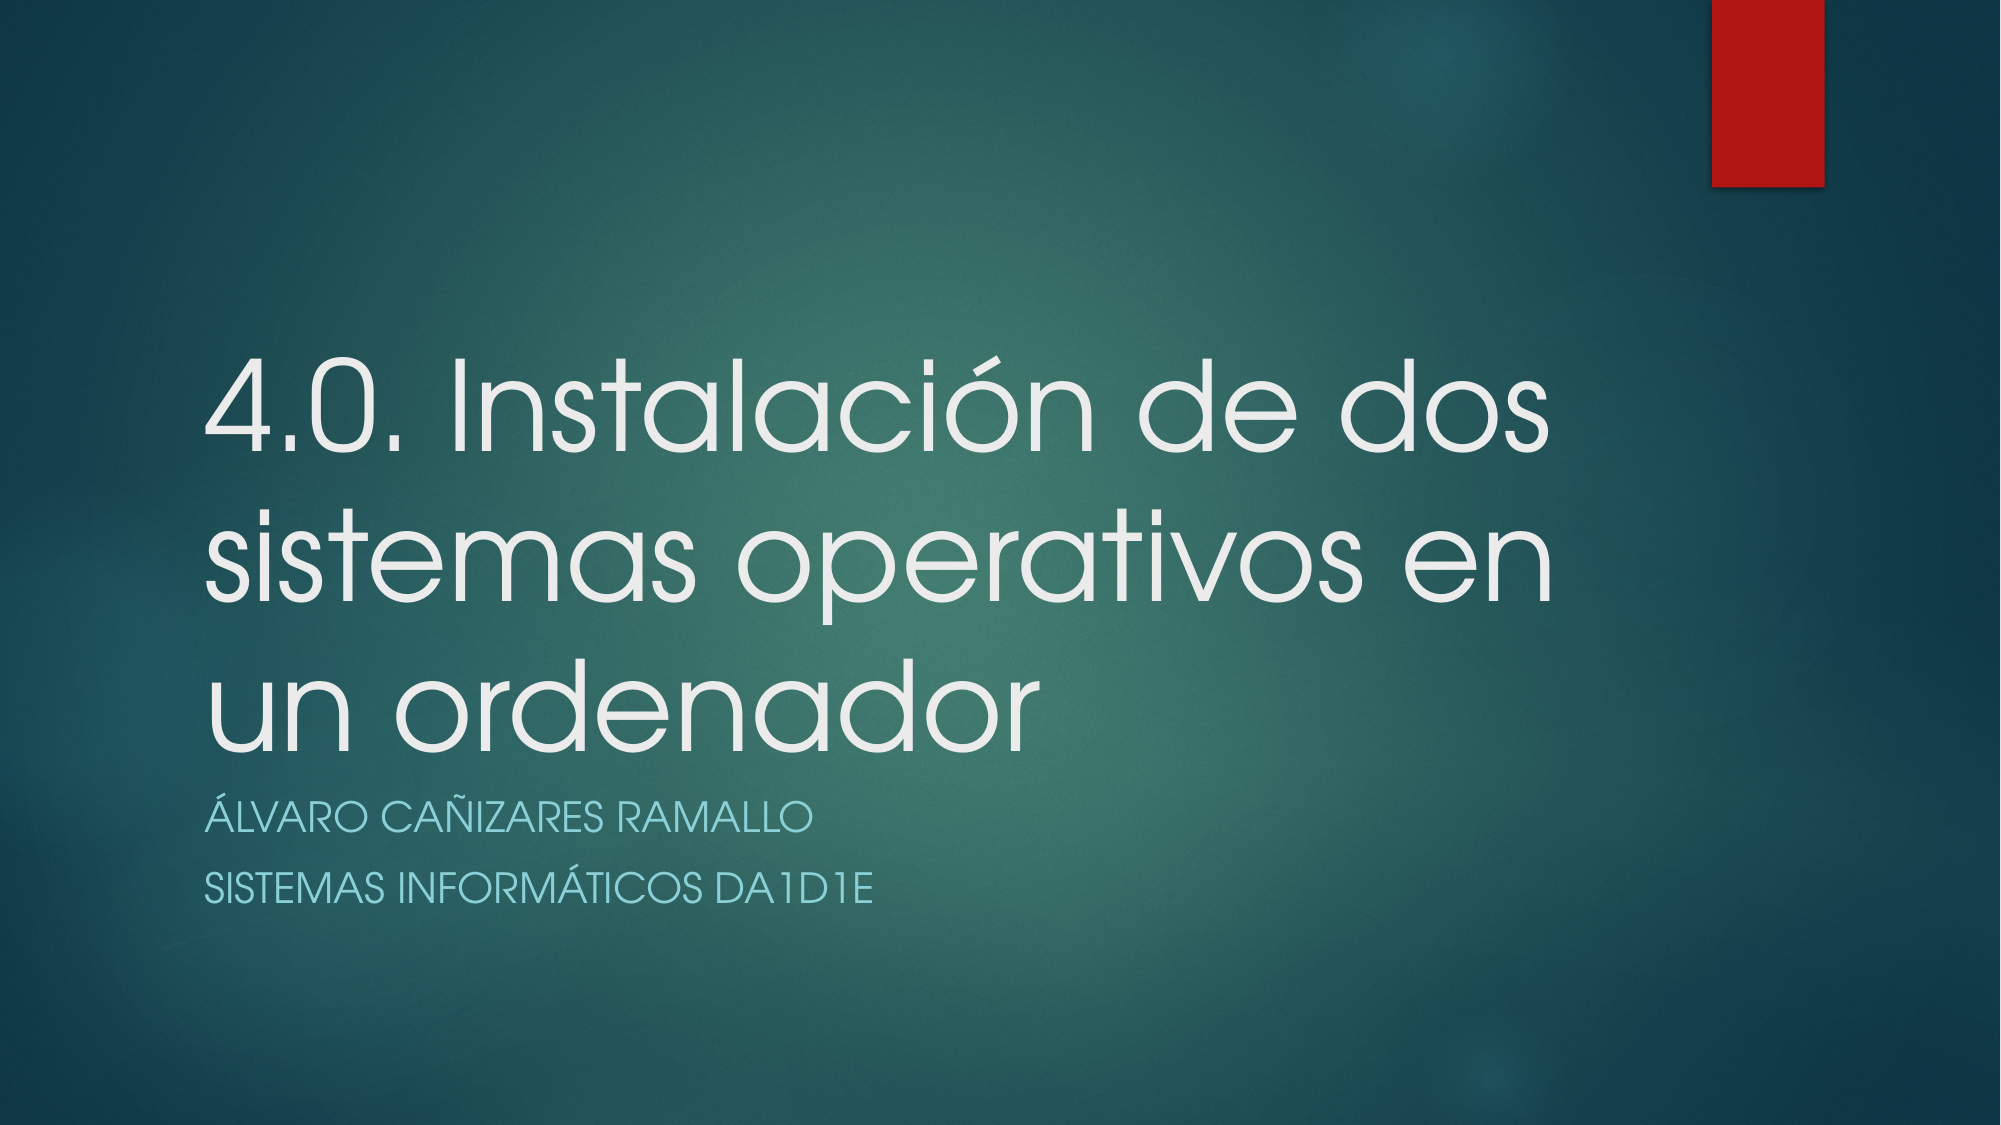

# 4.0. Instalación de dos sistemas operativos en un ordenador
Álvaro Cañizares Ramallo
Sistemas informáticos da1d1e